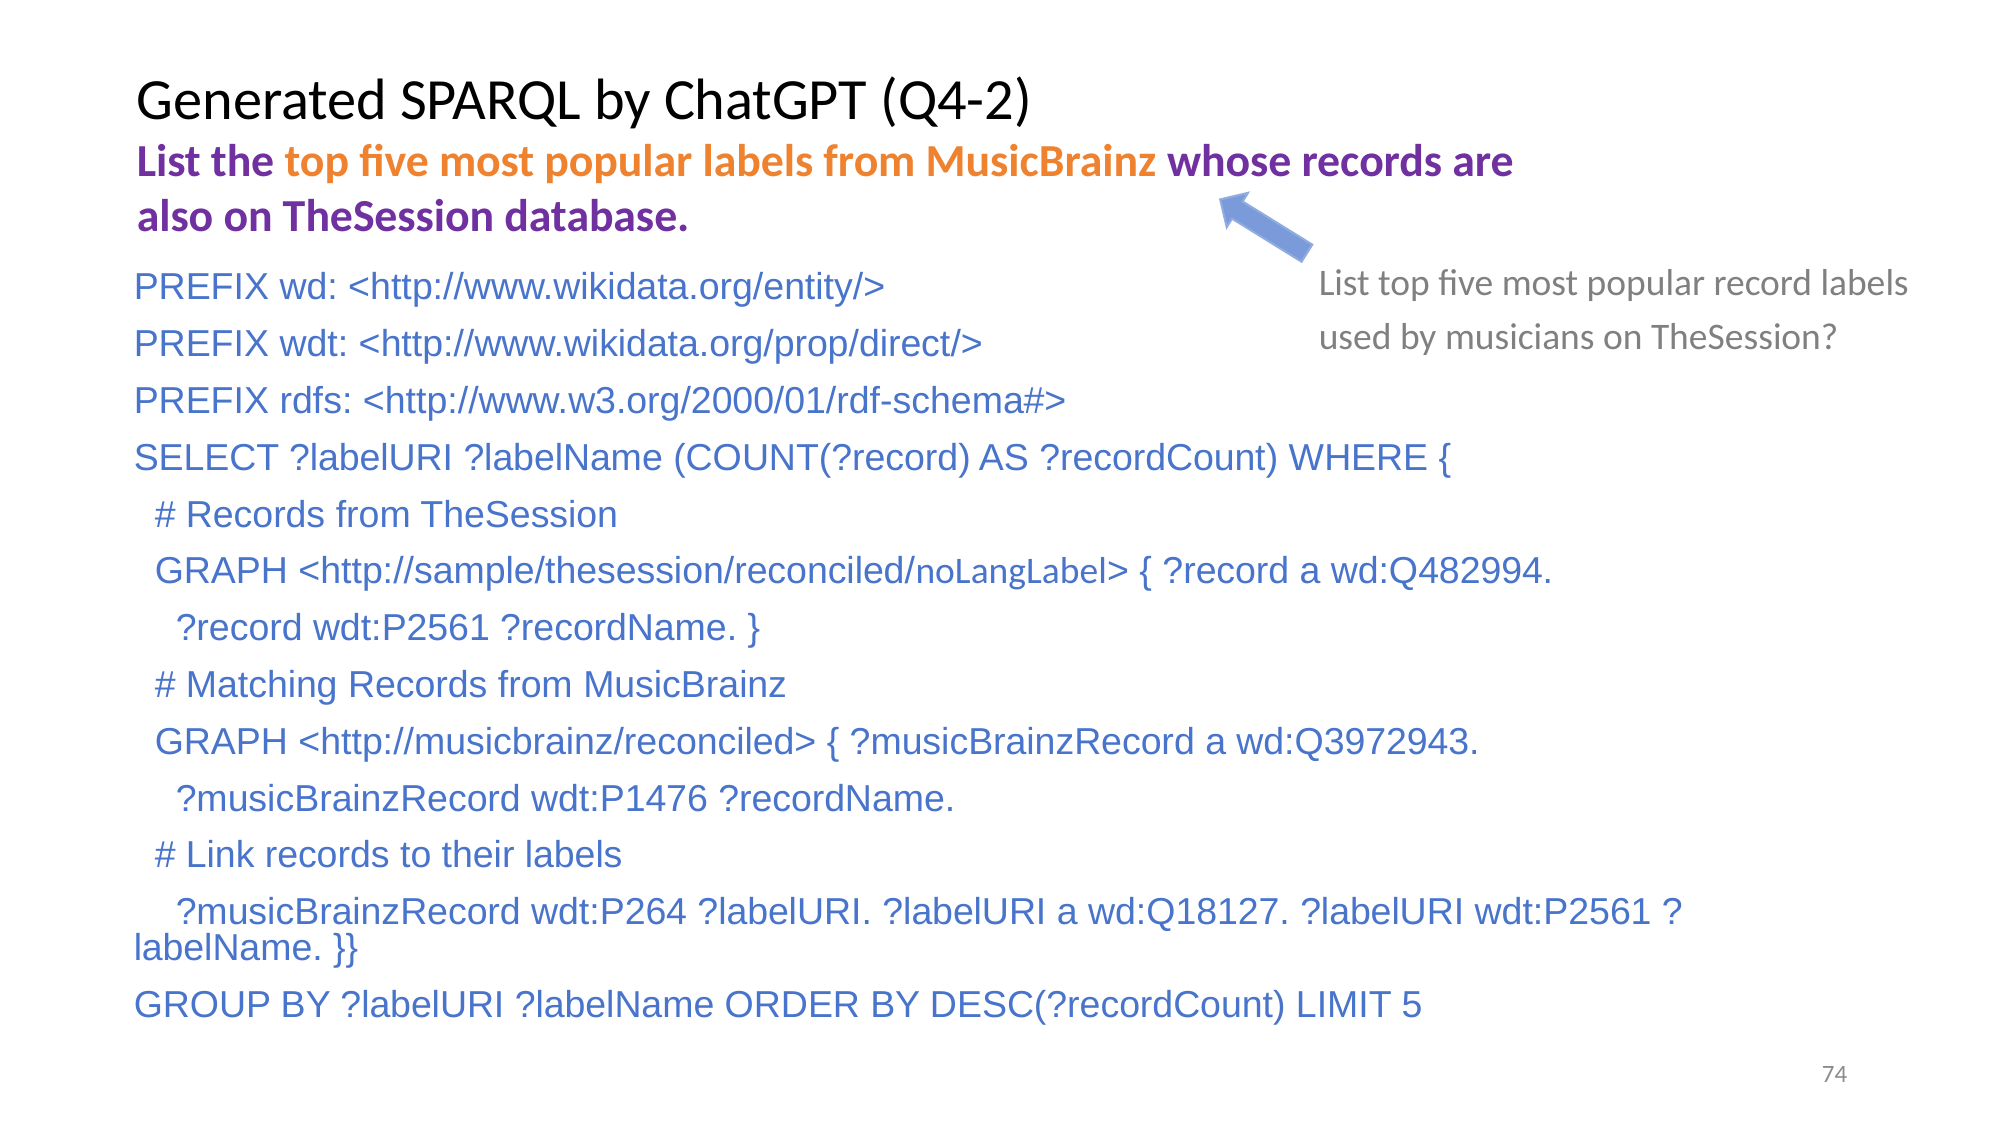

Generated SPARQL by ChatGPT (Q4-2)
List the top five most popular labels from MusicBrainz whose records are also on TheSession database.

List top five most popular record labels used by musicians on TheSession?
PREFIX wd: <http://www.wikidata.org/entity/>
PREFIX wdt: <http://www.wikidata.org/prop/direct/>
PREFIX rdfs: <http://www.w3.org/2000/01/rdf-schema#>
SELECT ?labelURI ?labelName (COUNT(?record) AS ?recordCount) WHERE {
  # Records from TheSession
  GRAPH <http://sample/thesession/reconciled/noLangLabel> { ?record a wd:Q482994.
    ?record wdt:P2561 ?recordName. }
  # Matching Records from MusicBrainz
  GRAPH <http://musicbrainz/reconciled> { ?musicBrainzRecord a wd:Q3972943.
    ?musicBrainzRecord wdt:P1476 ?recordName.
  # Link records to their labels
    ?musicBrainzRecord wdt:P264 ?labelURI. ?labelURI a wd:Q18127. ?labelURI wdt:P2561 ?labelName. }}
GROUP BY ?labelURI ?labelName ORDER BY DESC(?recordCount) LIMIT 5
74